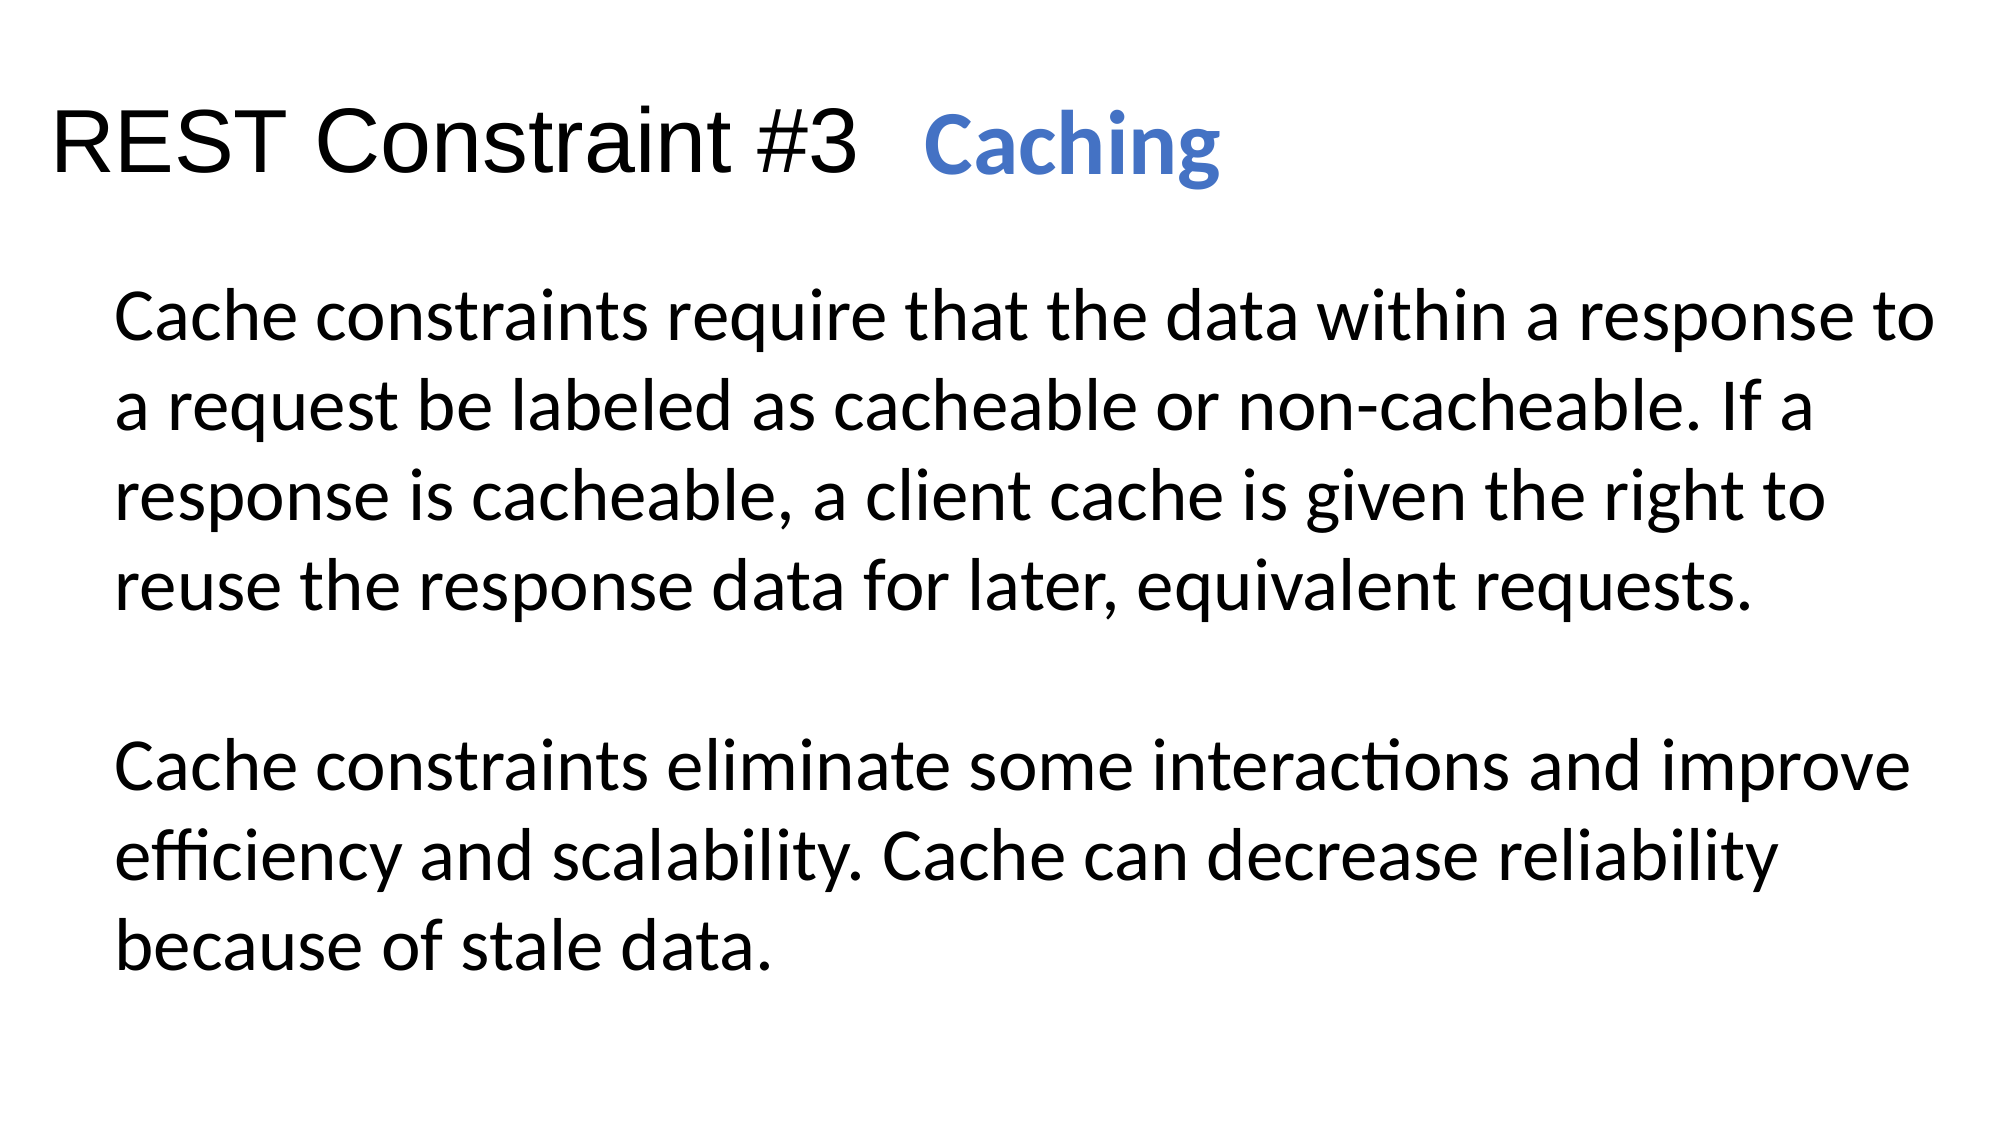

REST Constraint #3
Caching
Cache constraints require that the data within a response to a request be labeled as cacheable or non-cacheable. If a response is cacheable, a client cache is given the right to reuse the response data for later, equivalent requests.

Cache constraints eliminate some interactions and improve efficiency and scalability. Cache can decrease reliability because of stale data.